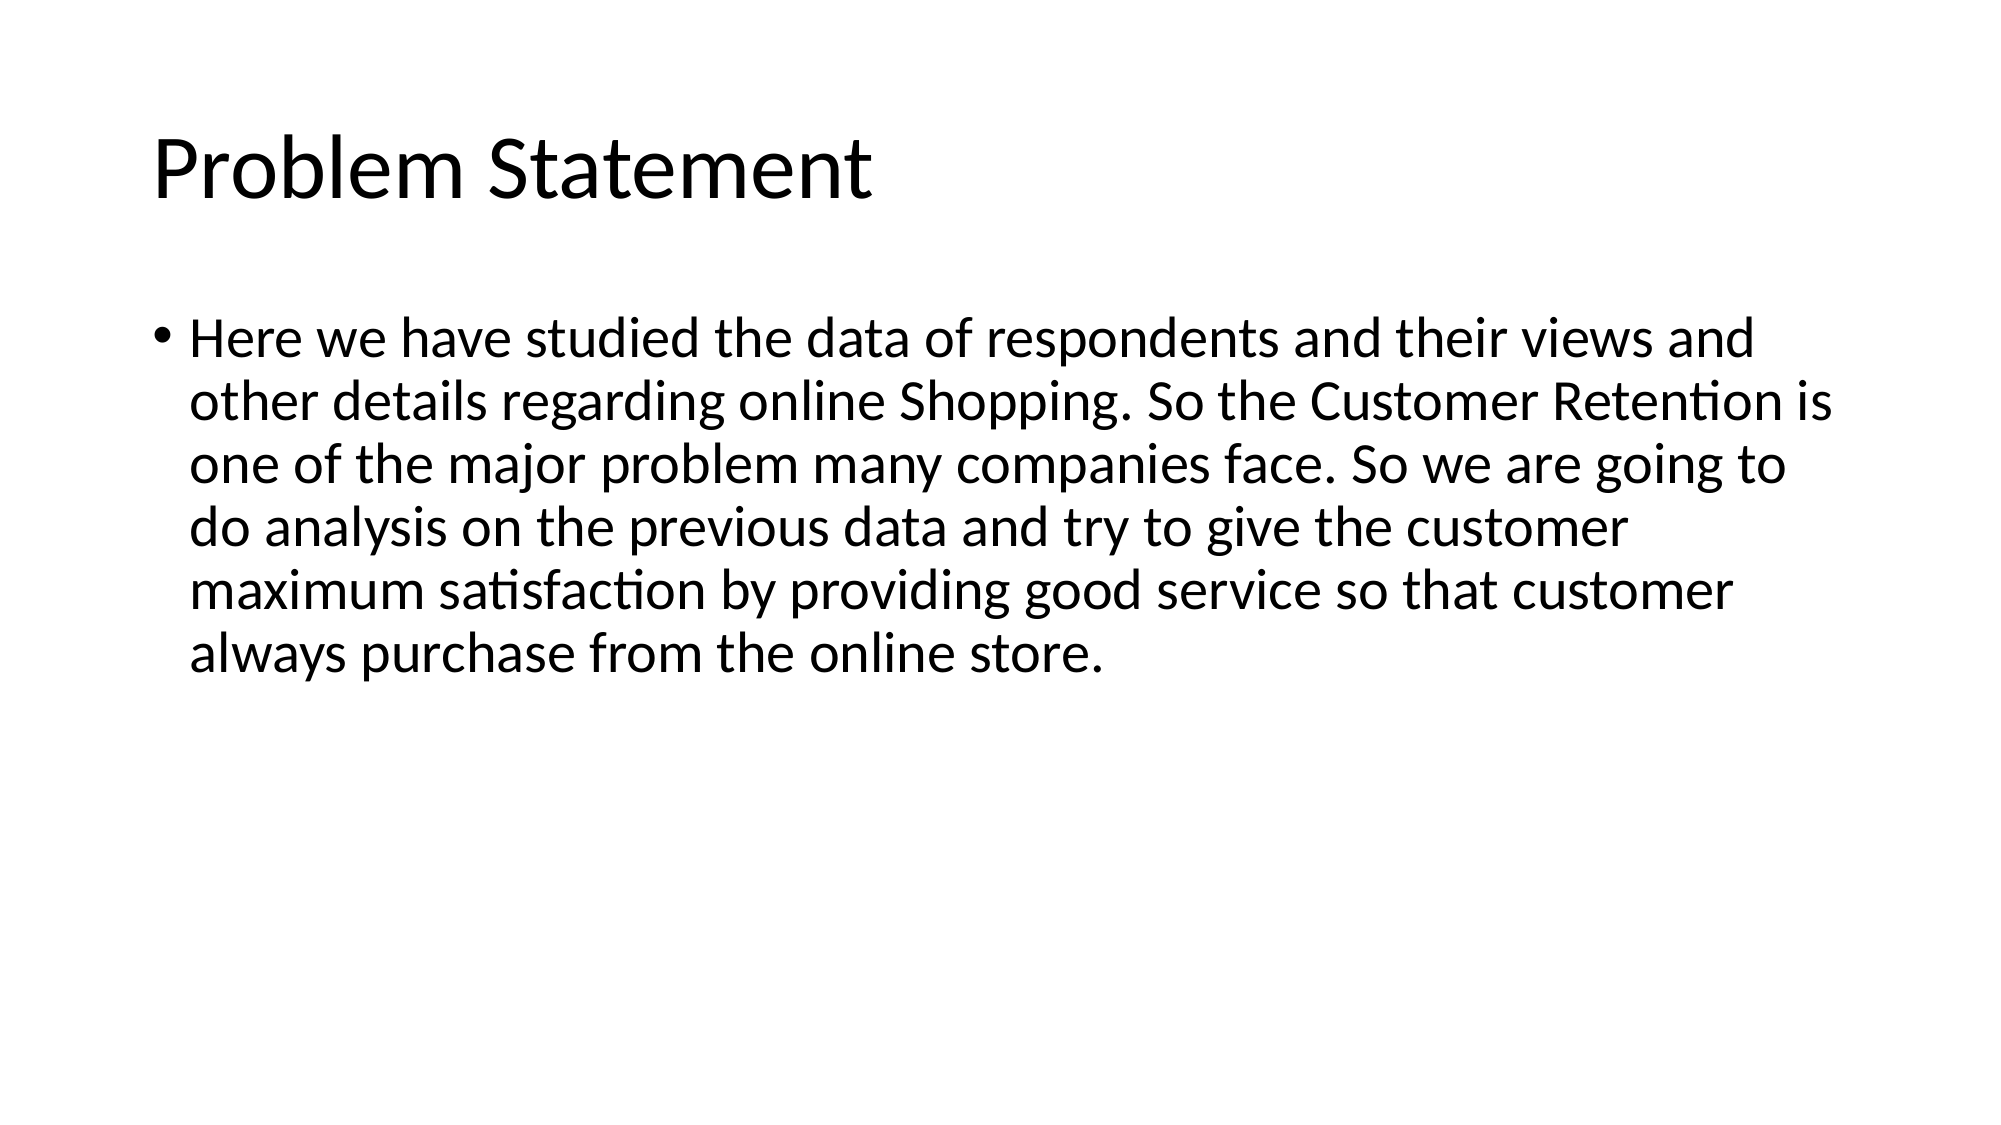

# Problem Statement
Here we have studied the data of respondents and their views and other details regarding online Shopping. So the Customer Retention is one of the major problem many companies face. So we are going to do analysis on the previous data and try to give the customer maximum satisfaction by providing good service so that customer always purchase from the online store.